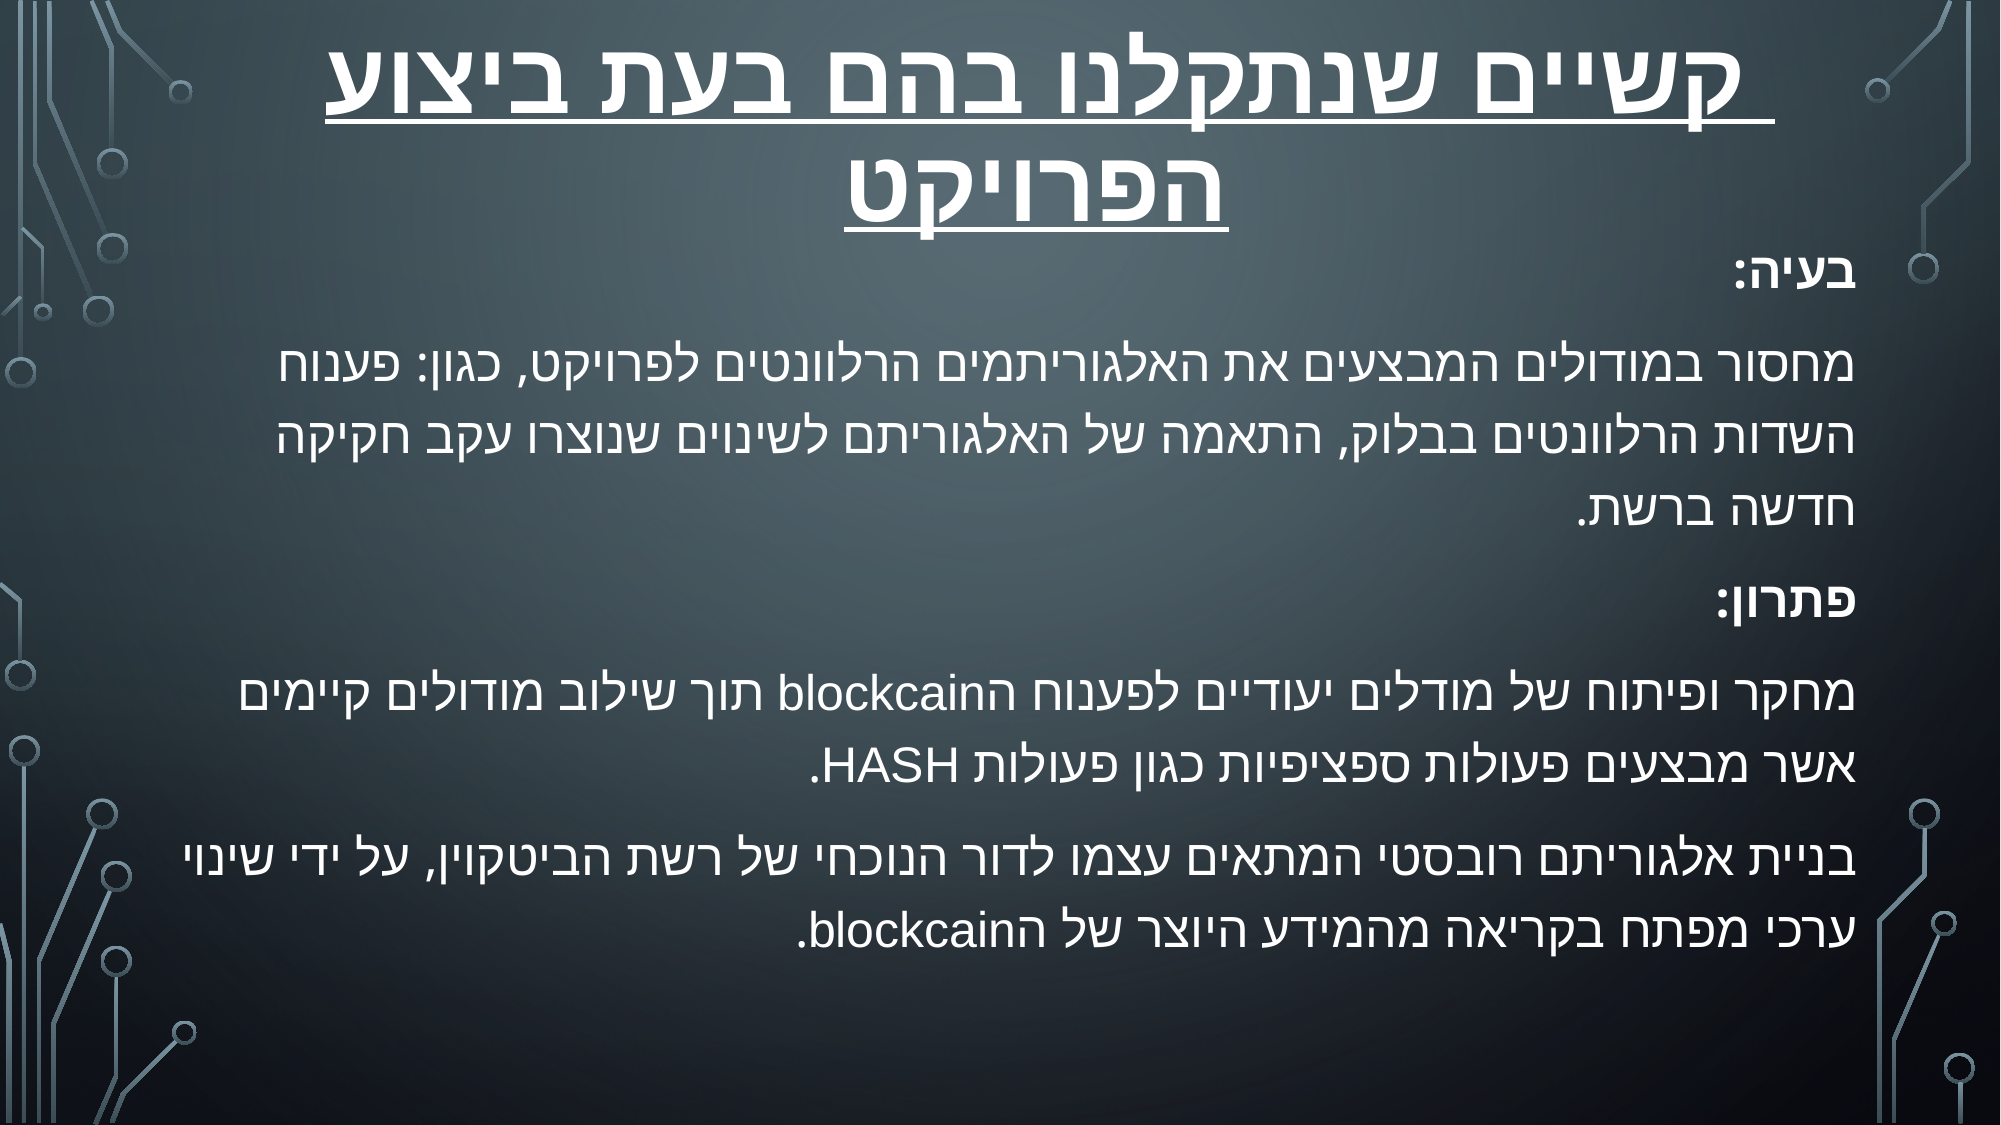

# קשיים שנתקלנו בהם בעת ביצוע הפרויקט
בעיה:
מחסור במודולים המבצעים את האלגוריתמים הרלוונטים לפרויקט, כגון: פענוח השדות הרלוונטים בבלוק, התאמה של האלגוריתם לשינוים שנוצרו עקב חקיקה חדשה ברשת.
פתרון:
מחקר ופיתוח של מודלים יעודיים לפענוח הblockcain תוך שילוב מודולים קיימים אשר מבצעים פעולות ספציפיות כגון פעולות HASH.
בניית אלגוריתם רובסטי המתאים עצמו לדור הנוכחי של רשת הביטקוין, על ידי שינוי ערכי מפתח בקריאה מהמידע היוצר של הblockcain.